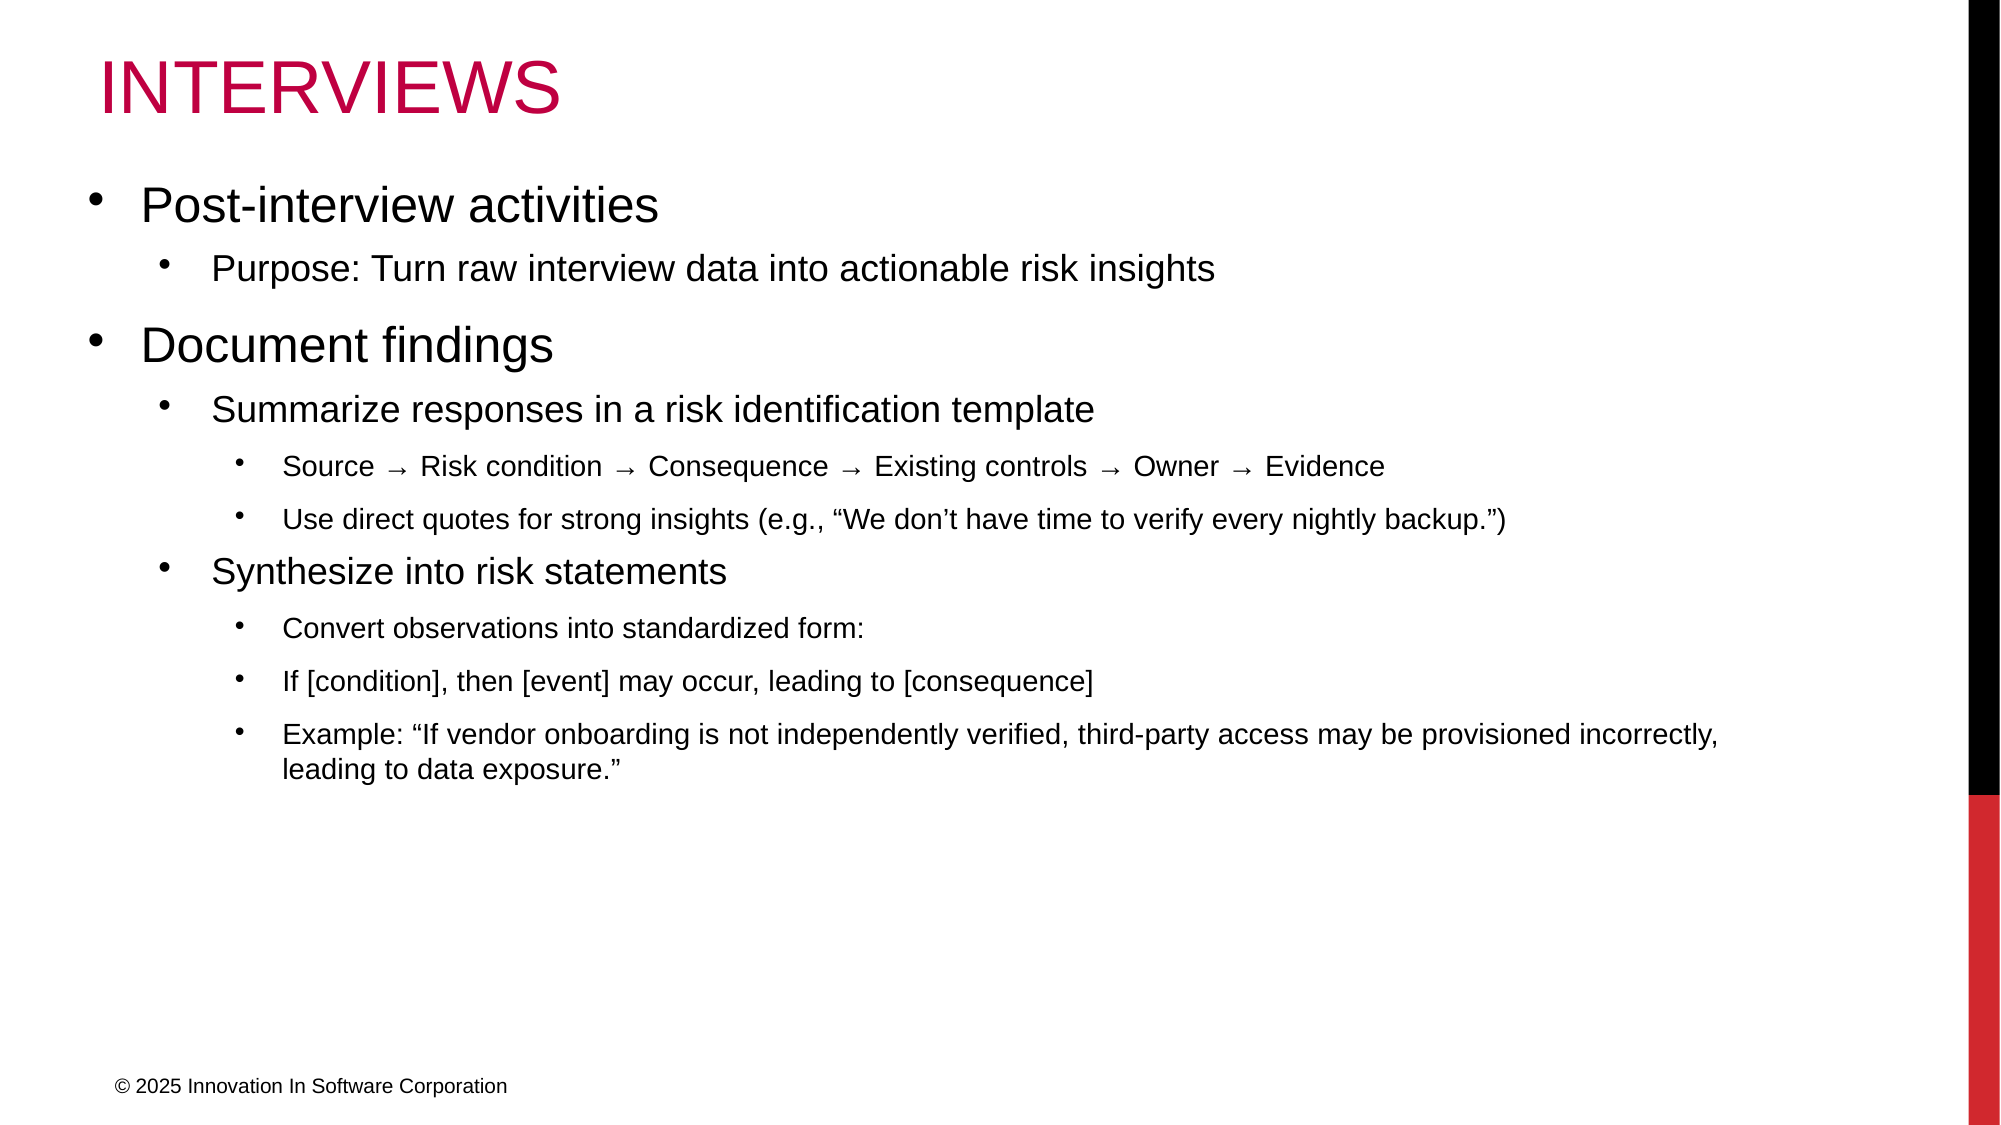

# interviews
Post-interview activities
Purpose: Turn raw interview data into actionable risk insights
Document findings
Summarize responses in a risk identification template
Source → Risk condition → Consequence → Existing controls → Owner → Evidence
Use direct quotes for strong insights (e.g., “We don’t have time to verify every nightly backup.”)
Synthesize into risk statements
Convert observations into standardized form:
If [condition], then [event] may occur, leading to [consequence]
Example: “If vendor onboarding is not independently verified, third-party access may be provisioned incorrectly, leading to data exposure.”

© 2025 Innovation In Software Corporation